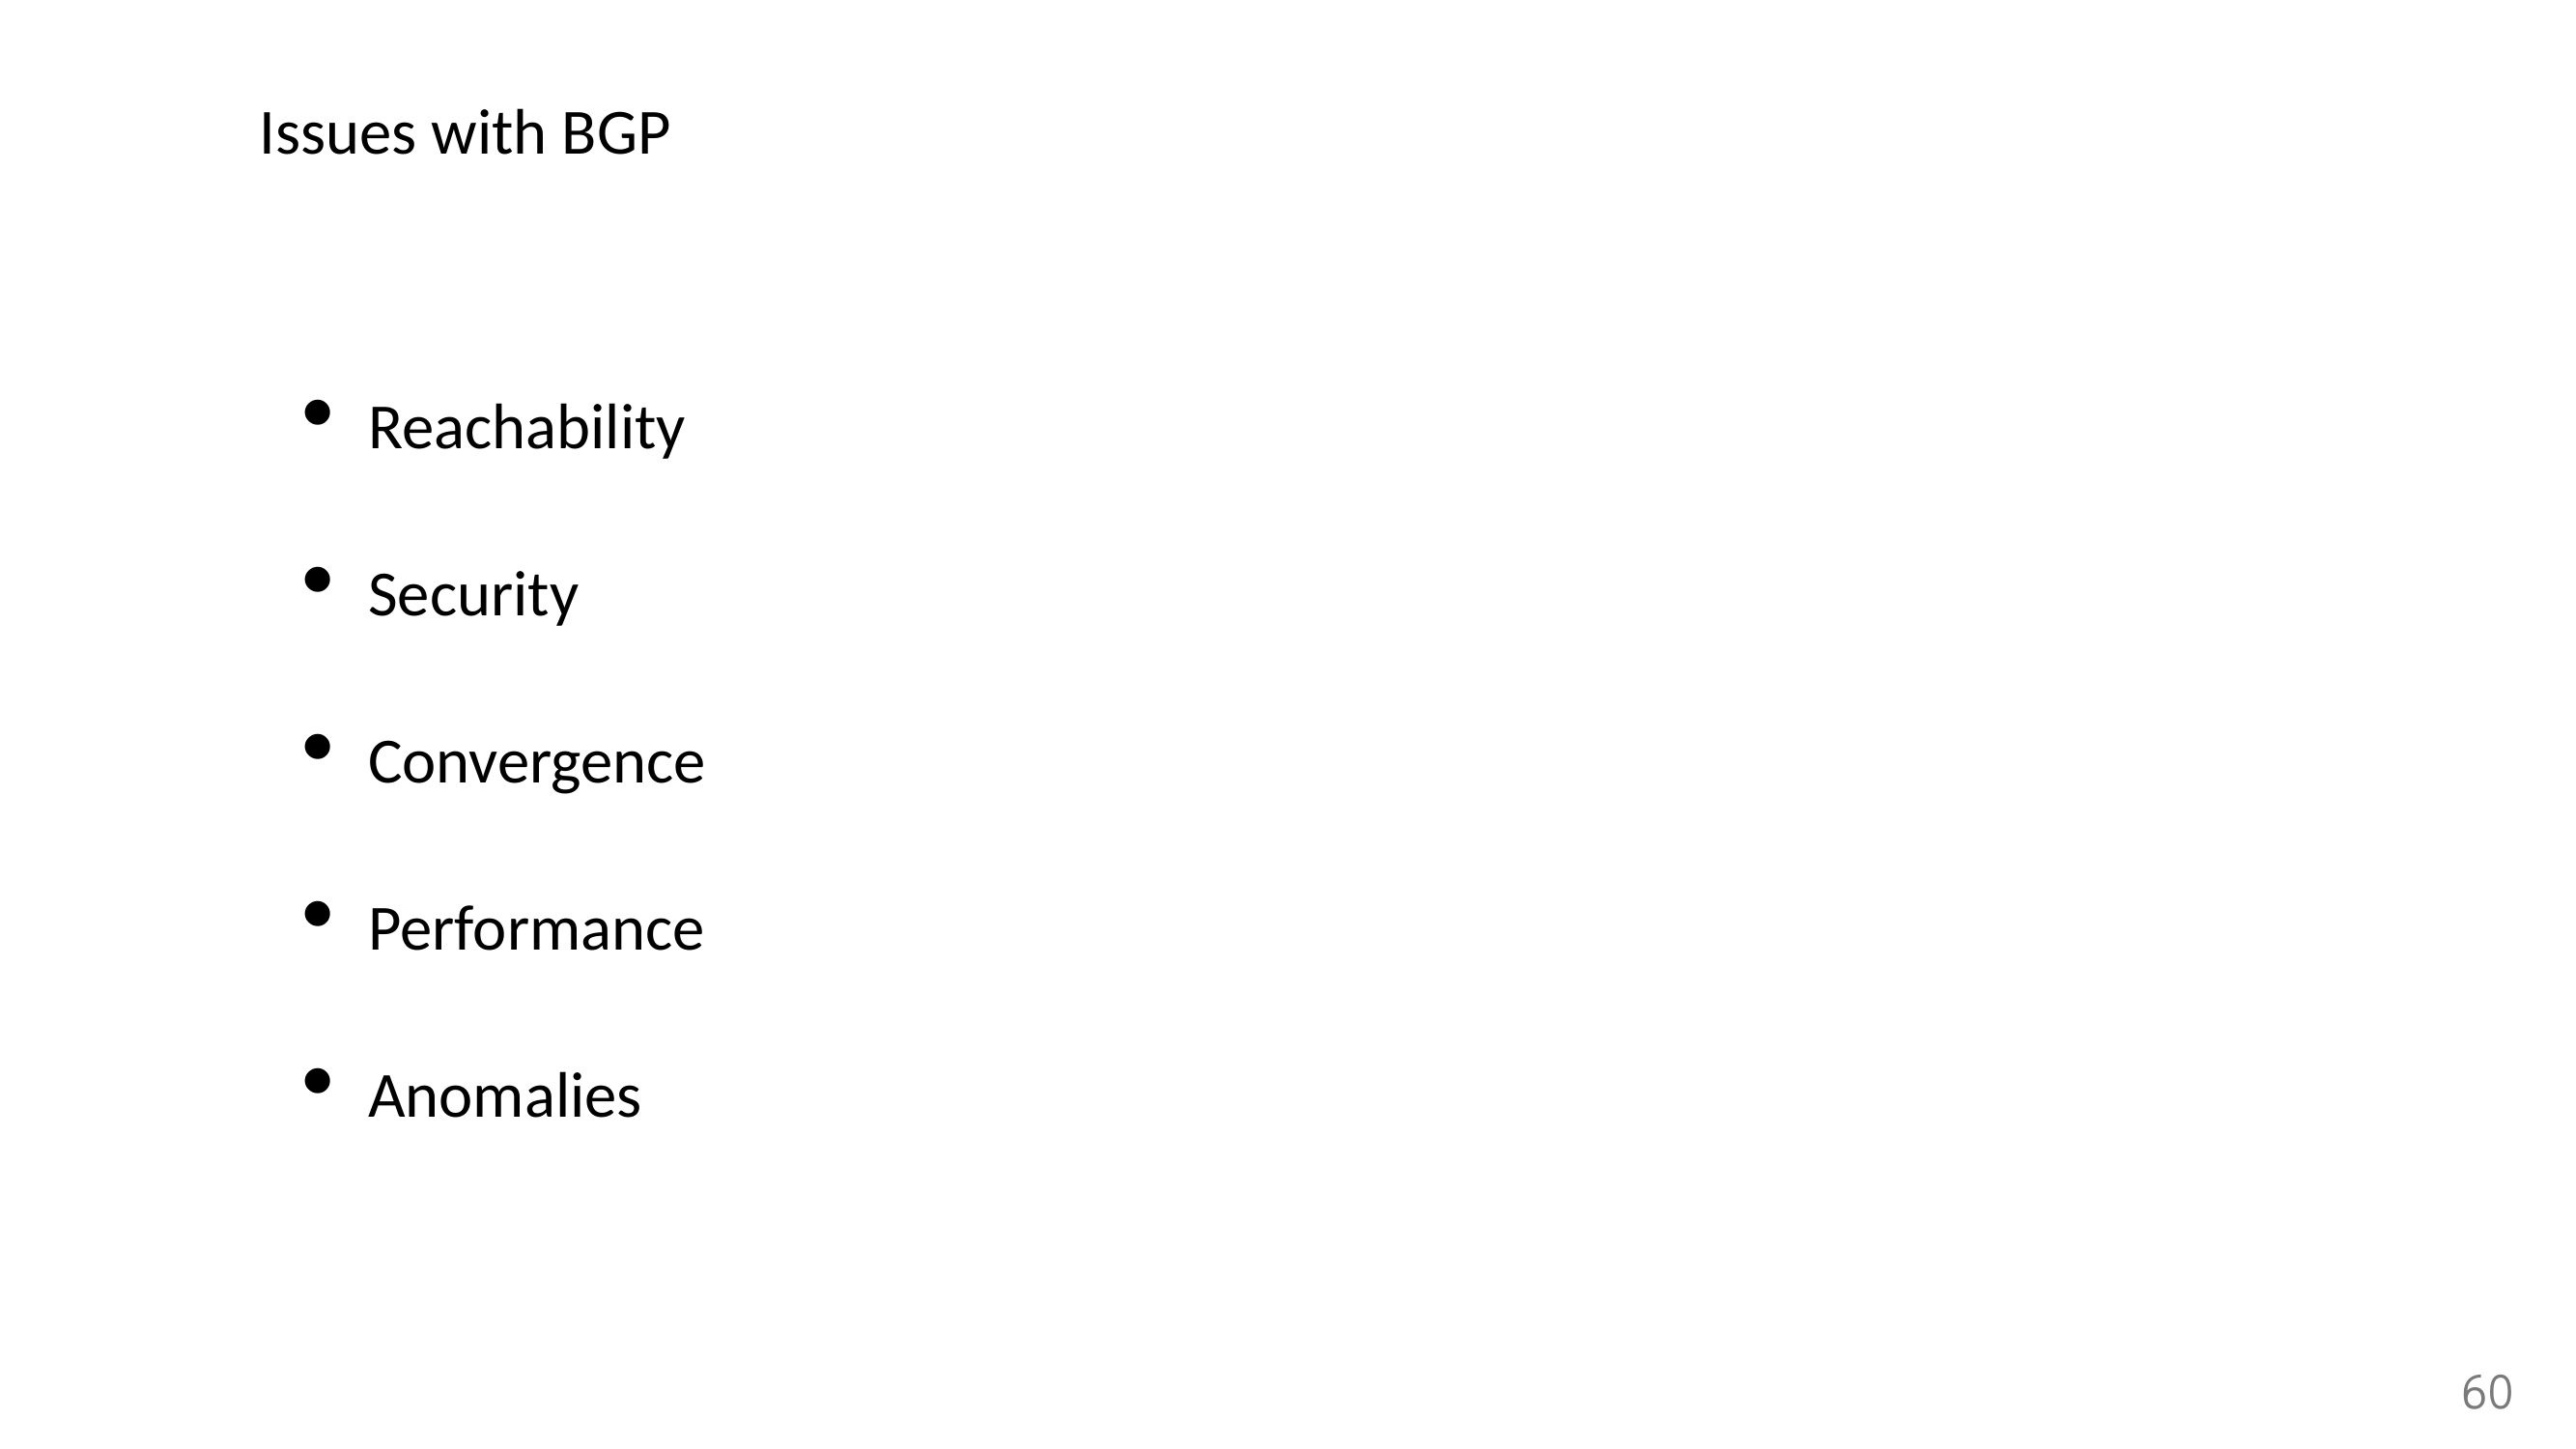

# Issues with BGP
Reachability

Security

Convergence

Performance

Anomalies

60